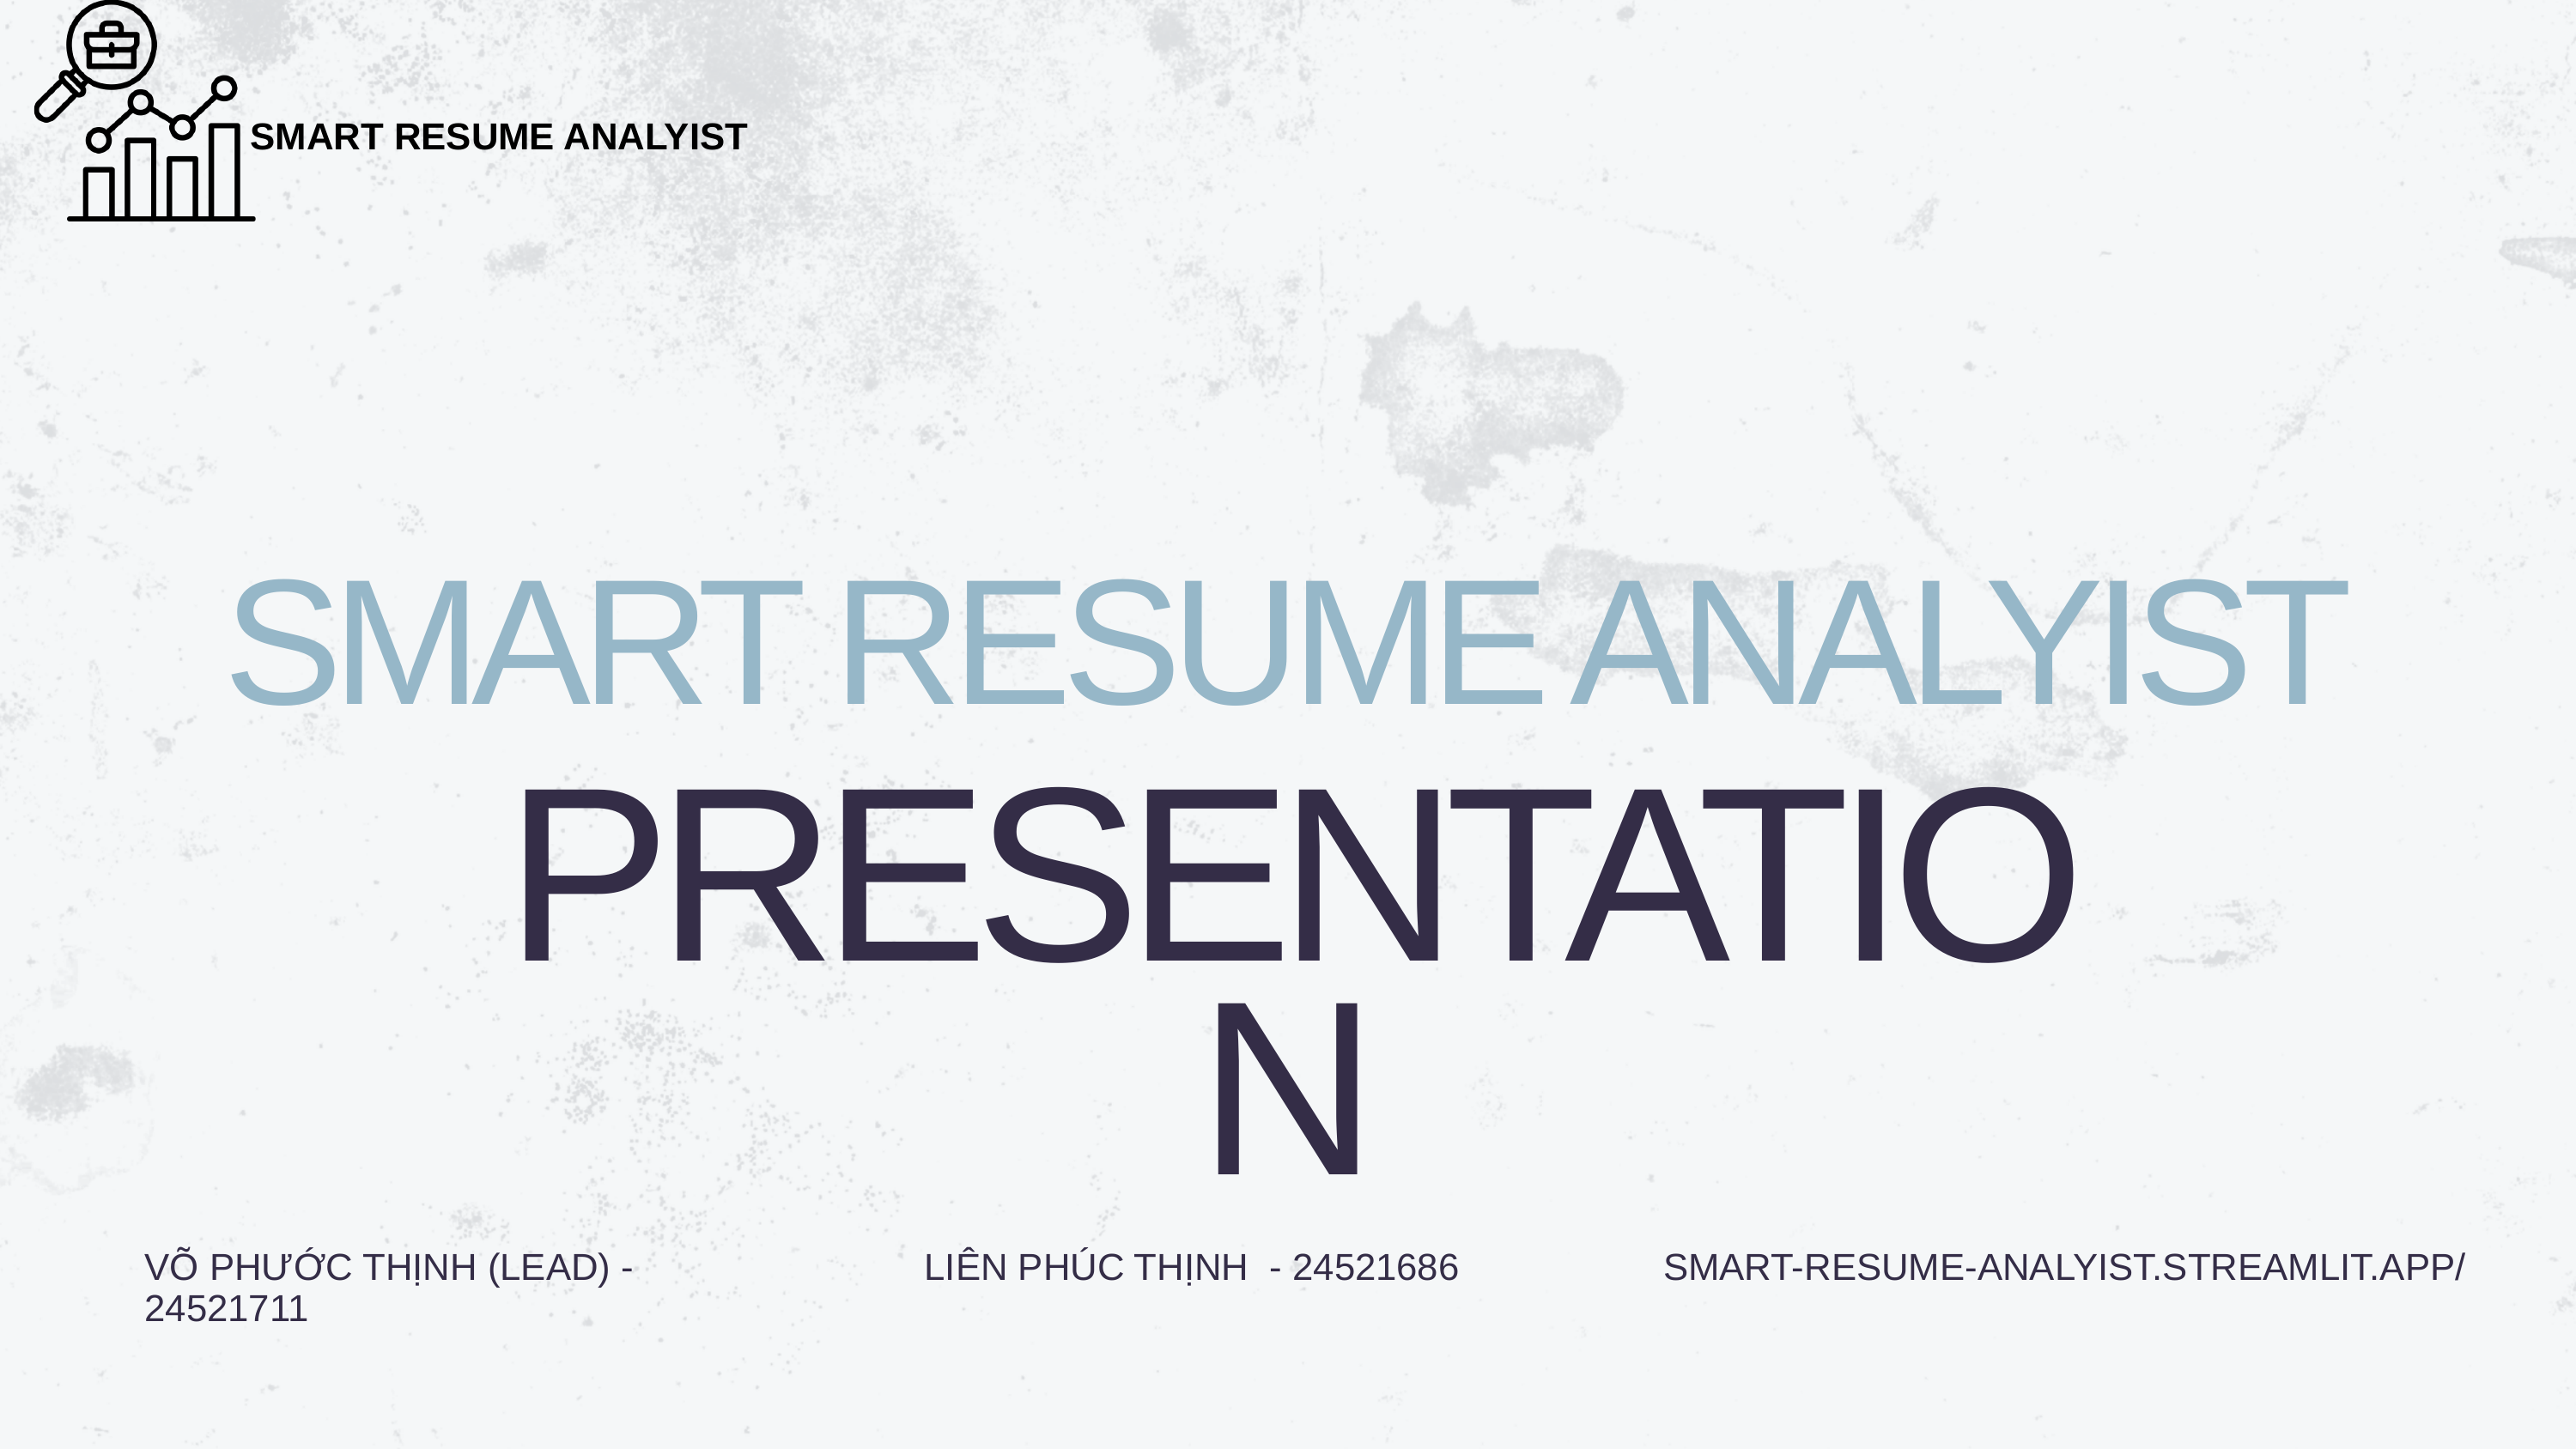

SMART RESUME ANALYIST
SMART RESUME ANALYIST
PRESENTATION
SMART-RESUME-ANALYIST.STREAMLIT.APP/
VÕ PHƯỚC THỊNH (LEAD) - 24521711
LIÊN PHÚC THỊNH  - 24521686